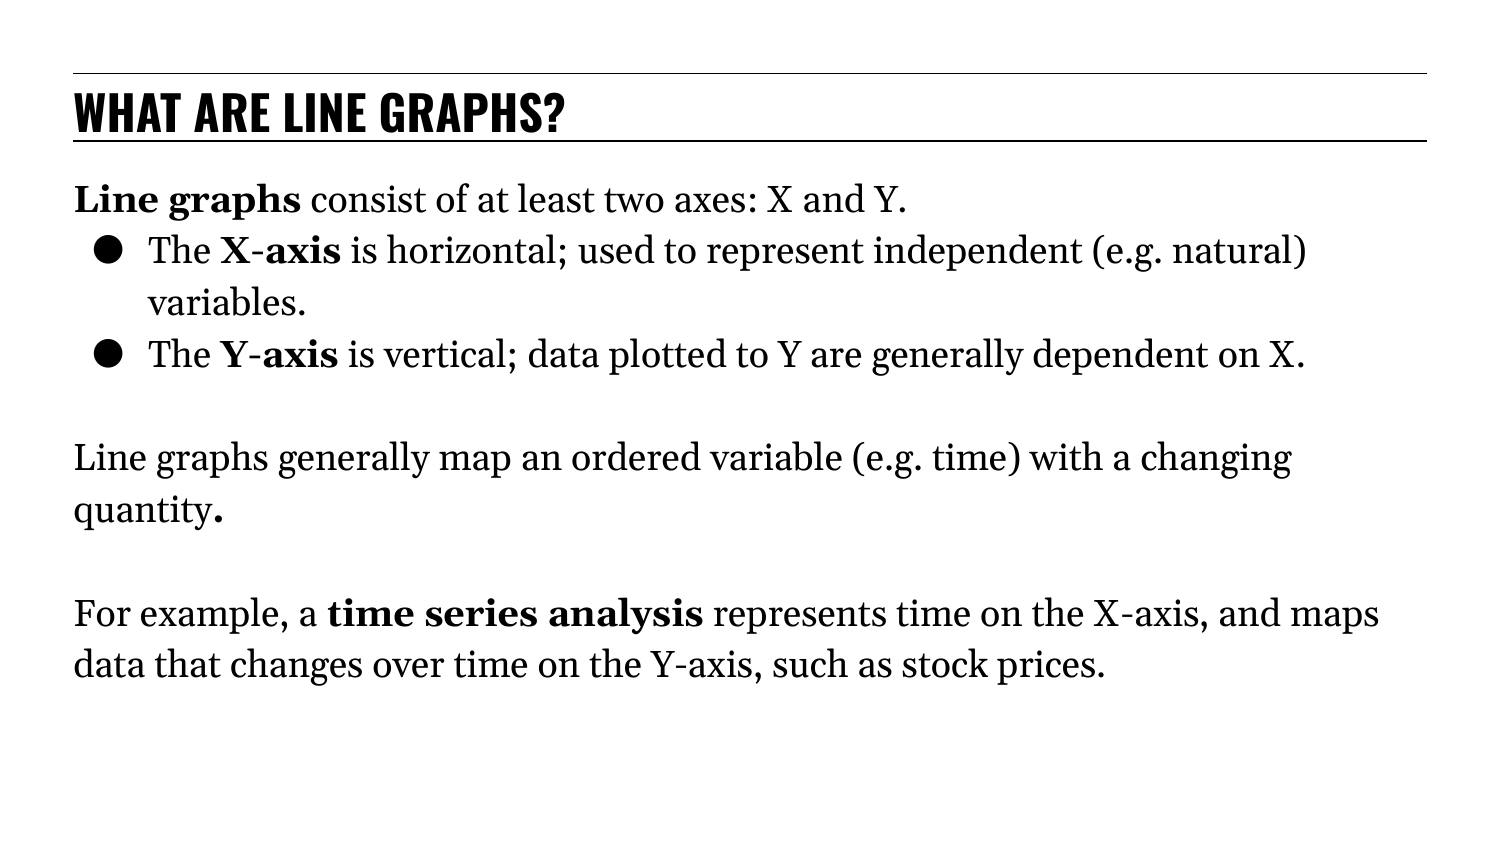

WHAT ARE LINE GRAPHS?
Line graphs consist of at least two axes: X and Y.
The X-axis is horizontal; used to represent independent (e.g. natural) variables.
The Y-axis is vertical; data plotted to Y are generally dependent on X.
Line graphs generally map an ordered variable (e.g. time) with a changing quantity.
For example, a time series analysis represents time on the X-axis, and maps data that changes over time on the Y-axis, such as stock prices.